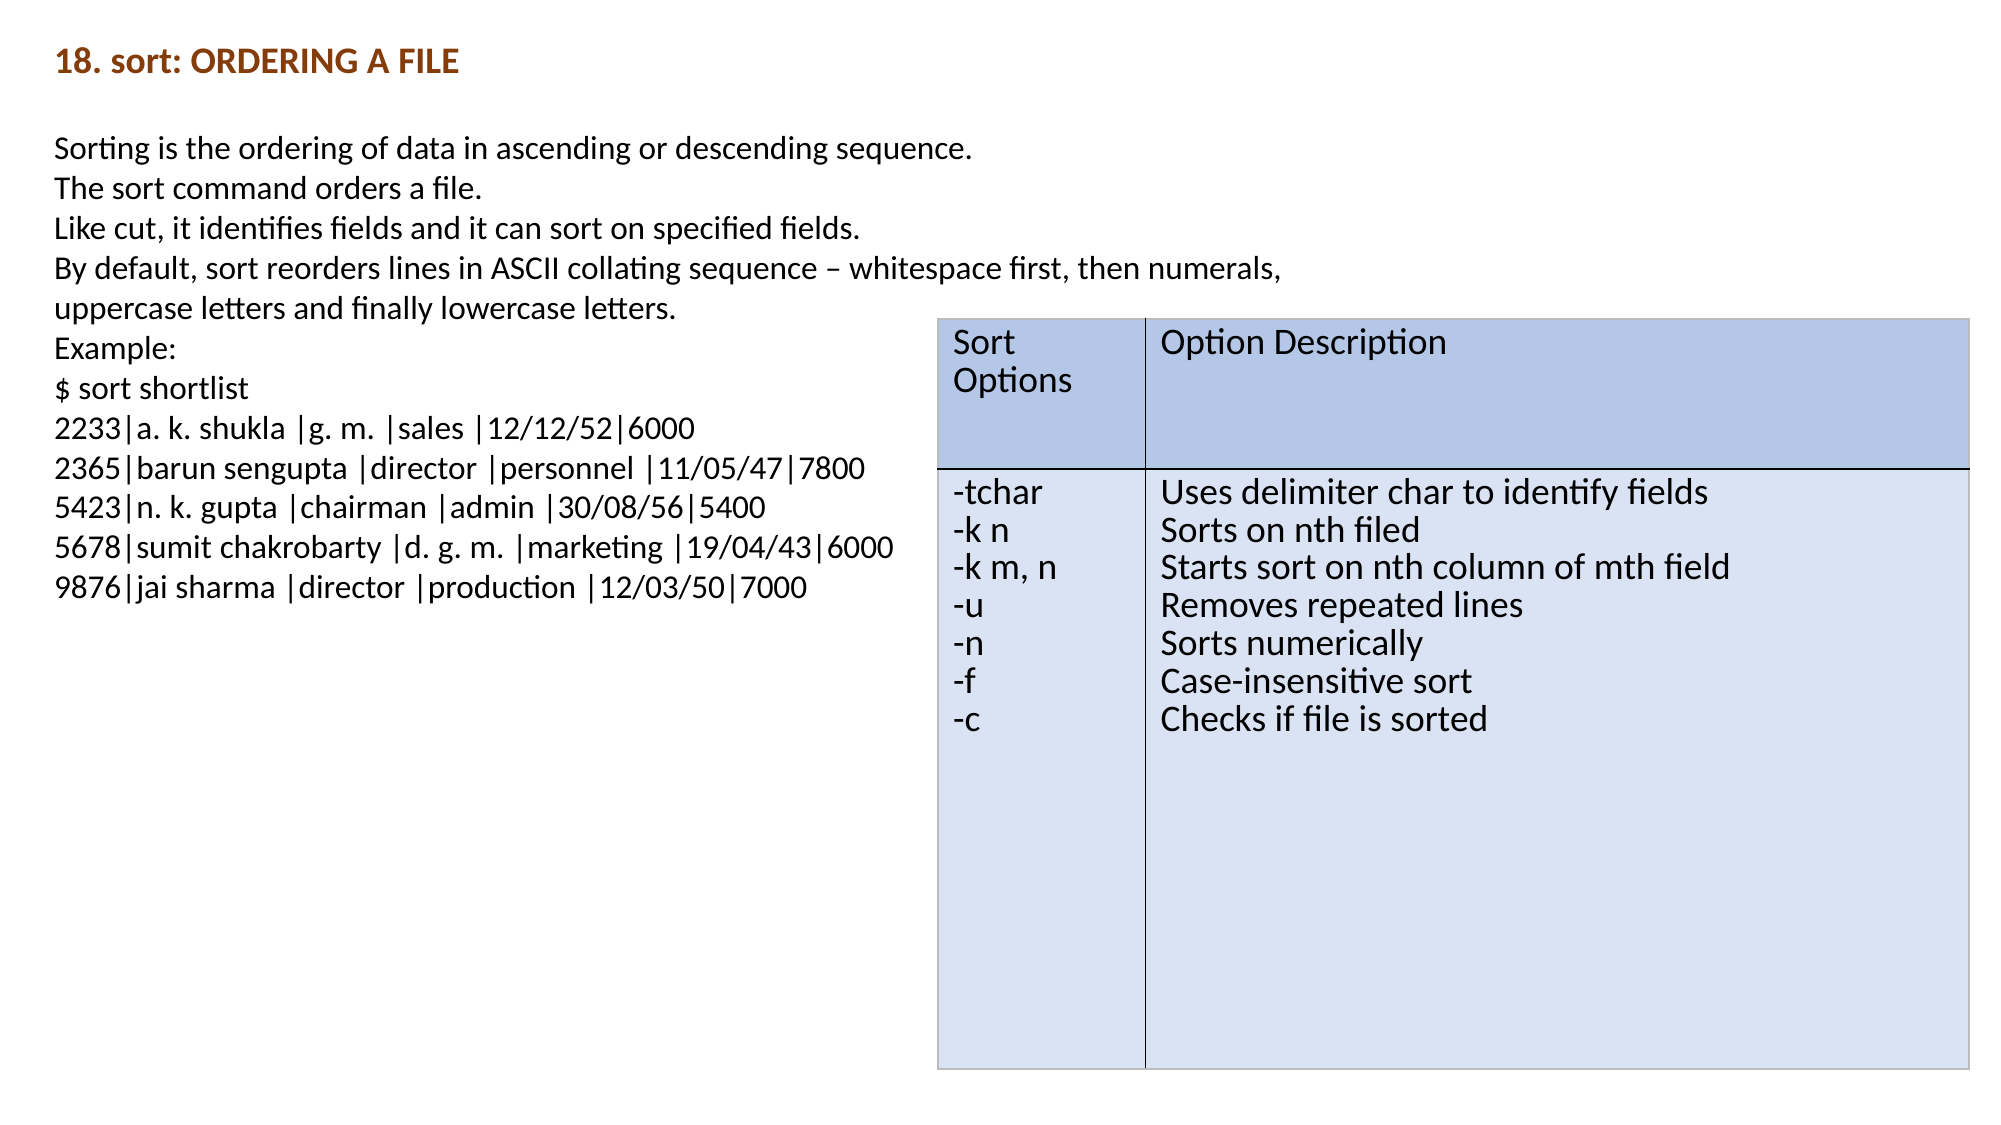

18. sort: ORDERING A FILE

Sorting is the ordering of data in ascending or descending sequence.
The sort command orders a file.
Like cut, it identifies fields and it can sort on specified fields.
By default, sort reorders lines in ASCII collating sequence – whitespace first, then numerals,
uppercase letters and finally lowercase letters.
Example:
$ sort shortlist
2233|a. k. shukla |g. m. |sales |12/12/52|6000
2365|barun sengupta |director |personnel |11/05/47|7800
5423|n. k. gupta |chairman |admin |30/08/56|5400
5678|sumit chakrobarty |d. g. m. |marketing |19/04/43|6000
9876|jai sharma |director |production |12/03/50|7000

| Sort Options | Option Description |
| --- | --- |
| -tchar -k n -k m, n -u -n -f -c | Uses delimiter char to identify fields Sorts on nth filed Starts sort on nth column of mth field Removes repeated lines Sorts numerically Case-insensitive sort Checks if file is sorted |